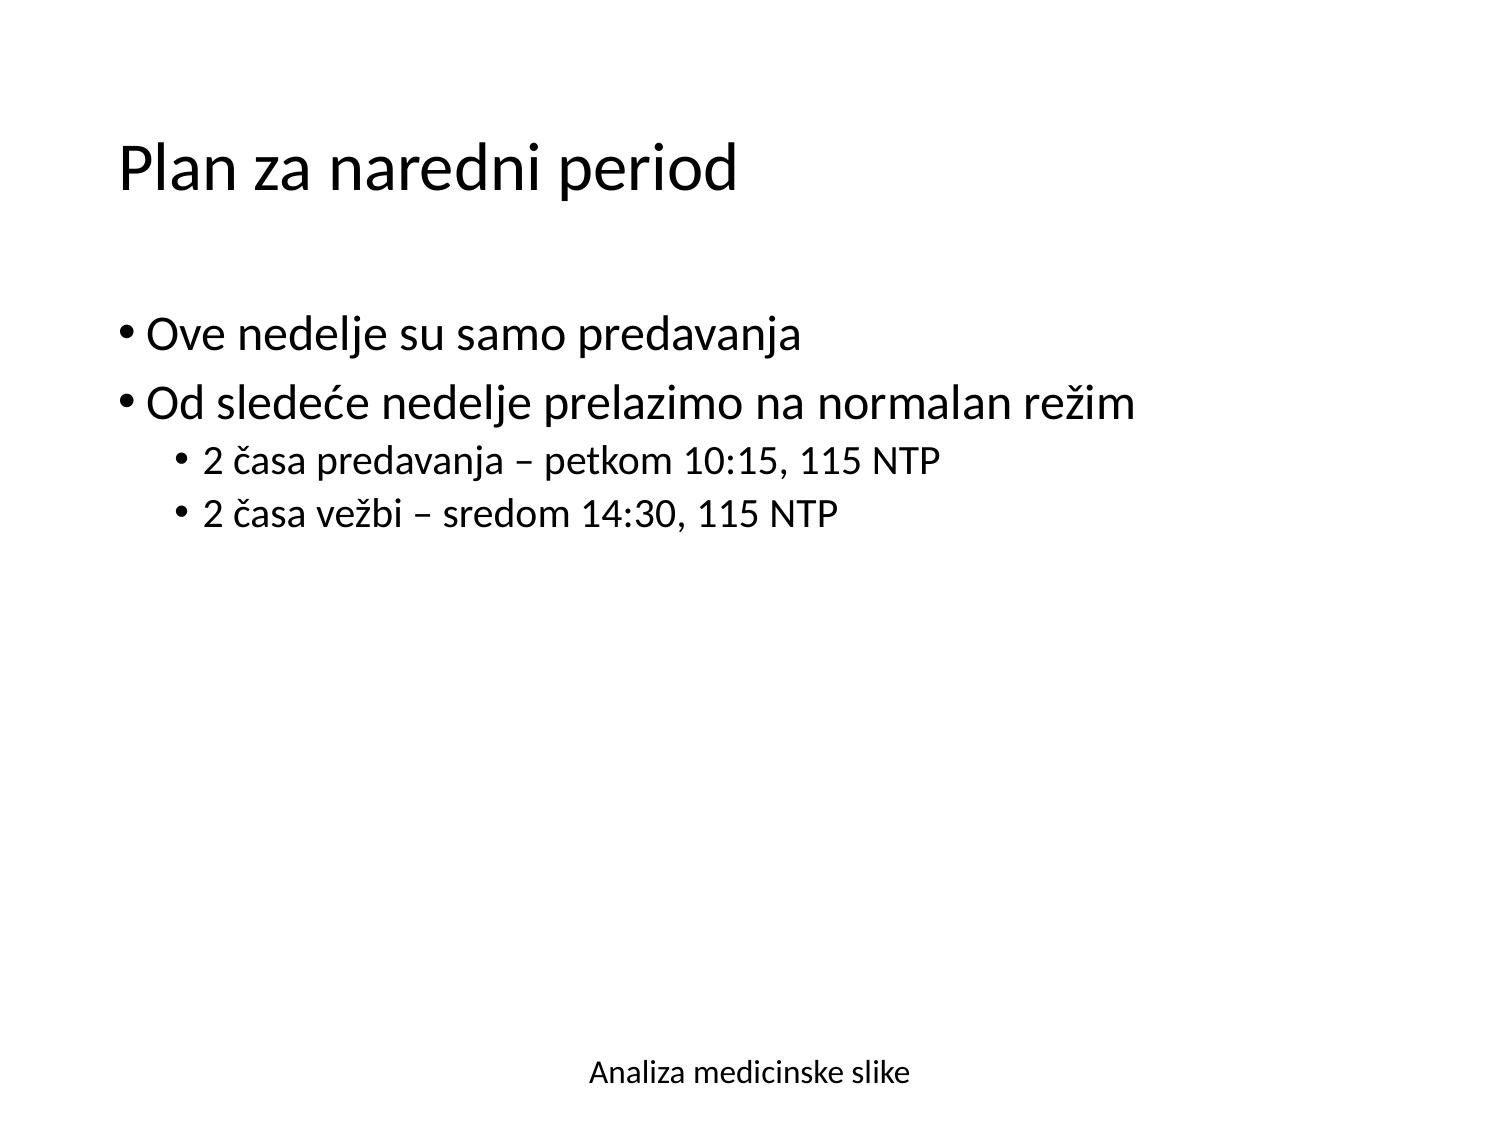

# Plan za naredni period
Ove nedelje su samo predavanja
Od sledeće nedelje prelazimo na normalan režim
2 časa predavanja – petkom 10:15, 115 NTP
2 časa vežbi – sredom 14:30, 115 NTP
Analiza medicinske slike